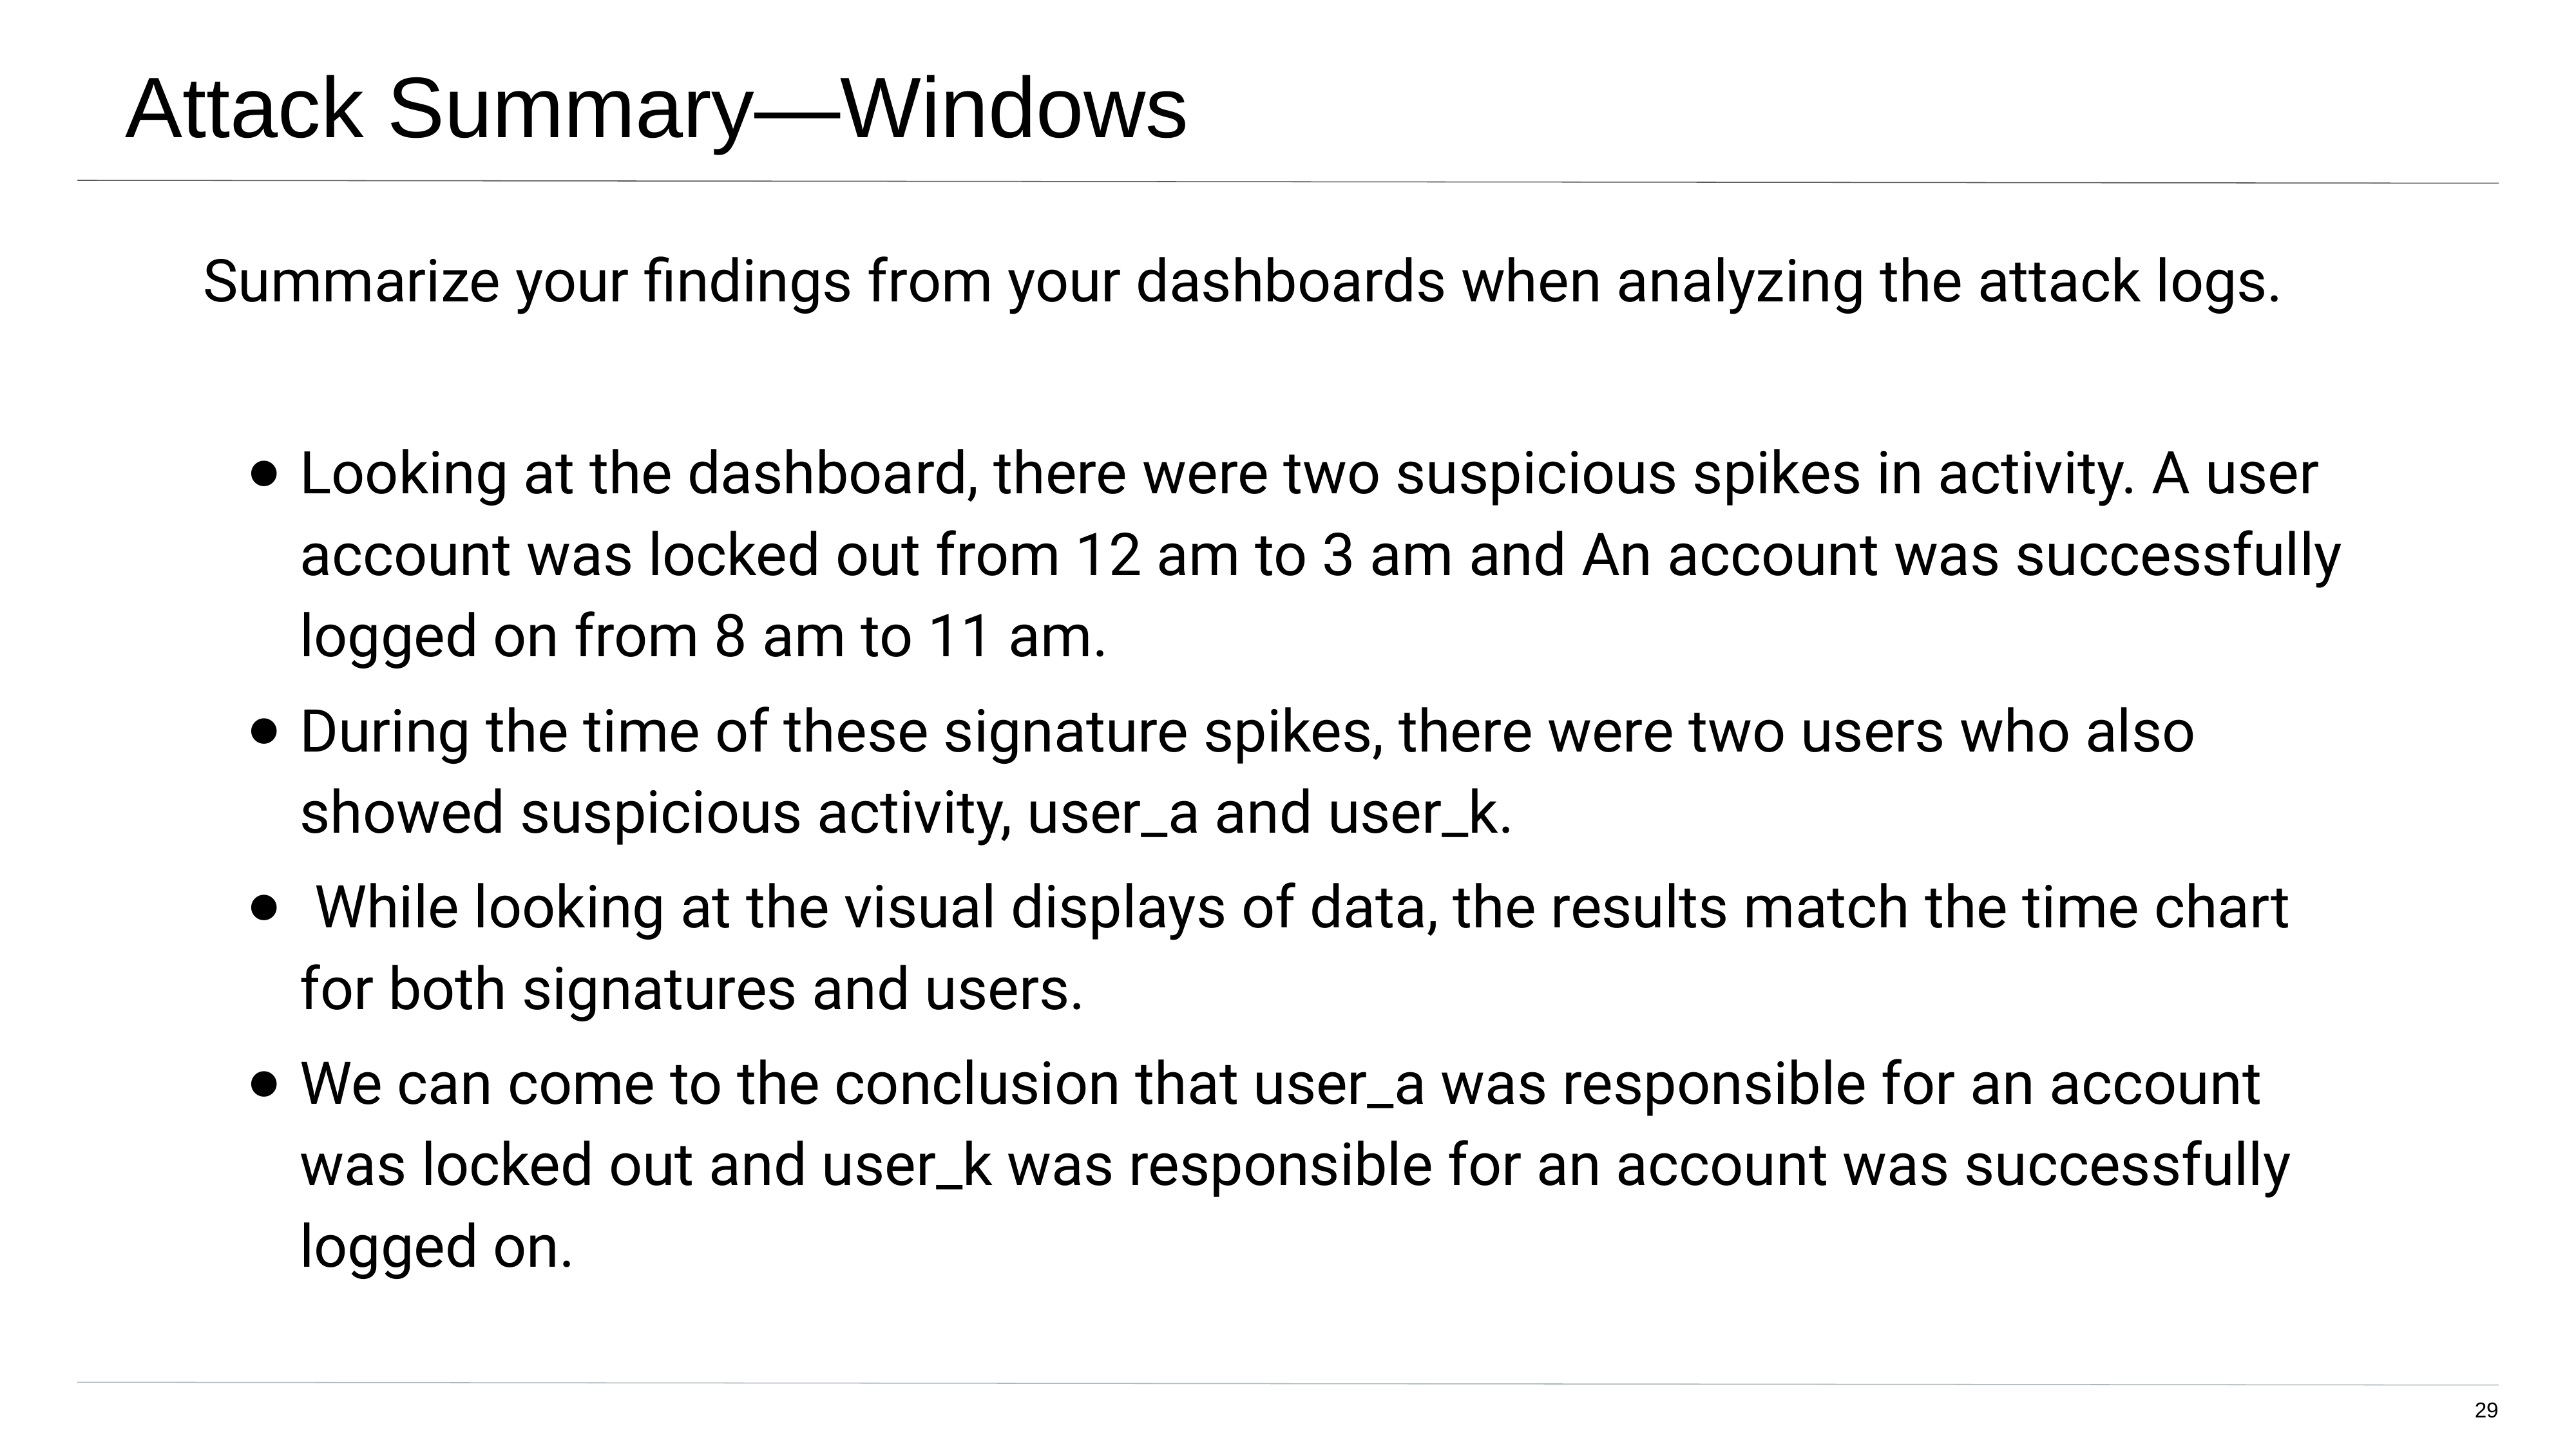

# Attack Summary—Windows
Summarize your findings from your dashboards when analyzing the attack logs.

Looking at the dashboard, there were two suspicious spikes in activity. A user account was locked out from 12 am to 3 am and An account was successfully logged on from 8 am to 11 am.
During the time of these signature spikes, there were two users who also showed suspicious activity, user_a and user_k.
 While looking at the visual displays of data, the results match the time chart for both signatures and users.
We can come to the conclusion that user_a was responsible for an account was locked out and user_k was responsible for an account was successfully logged on.
29